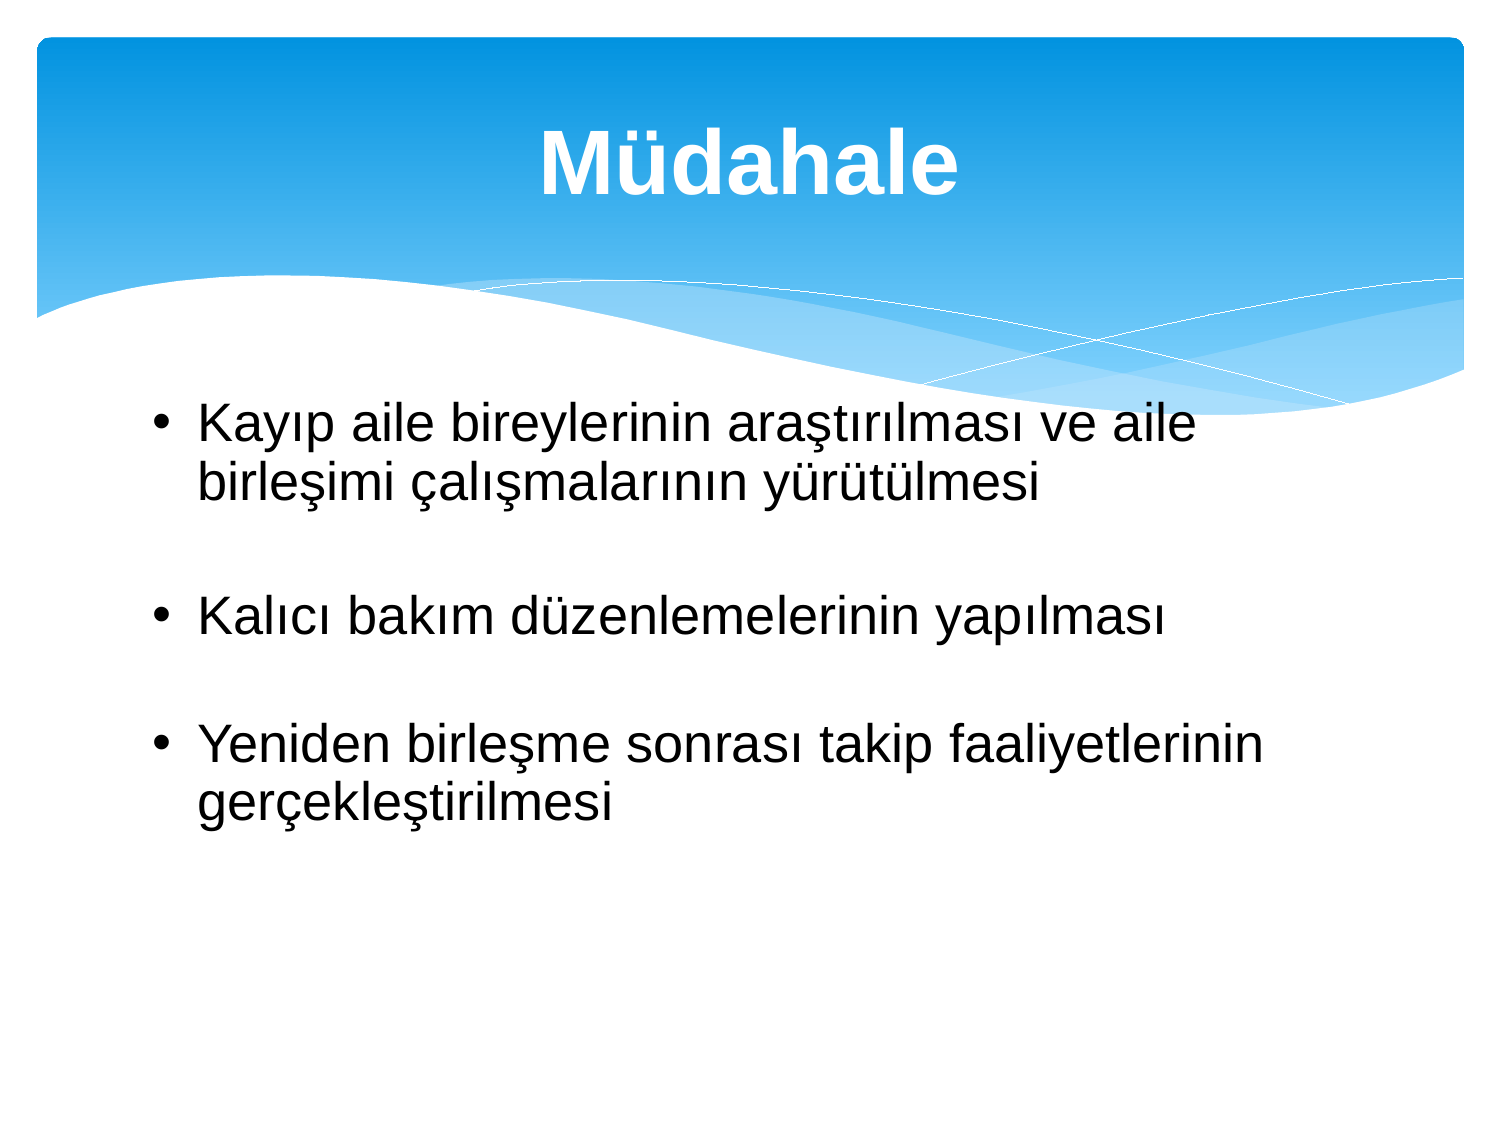

# Müdahale
Kayıp aile bireylerinin araştırılması ve aile birleşimi çalışmalarının yürütülmesi
Kalıcı bakım düzenlemelerinin yapılması
Yeniden birleşme sonrası takip faaliyetlerinin gerçekleştirilmesi